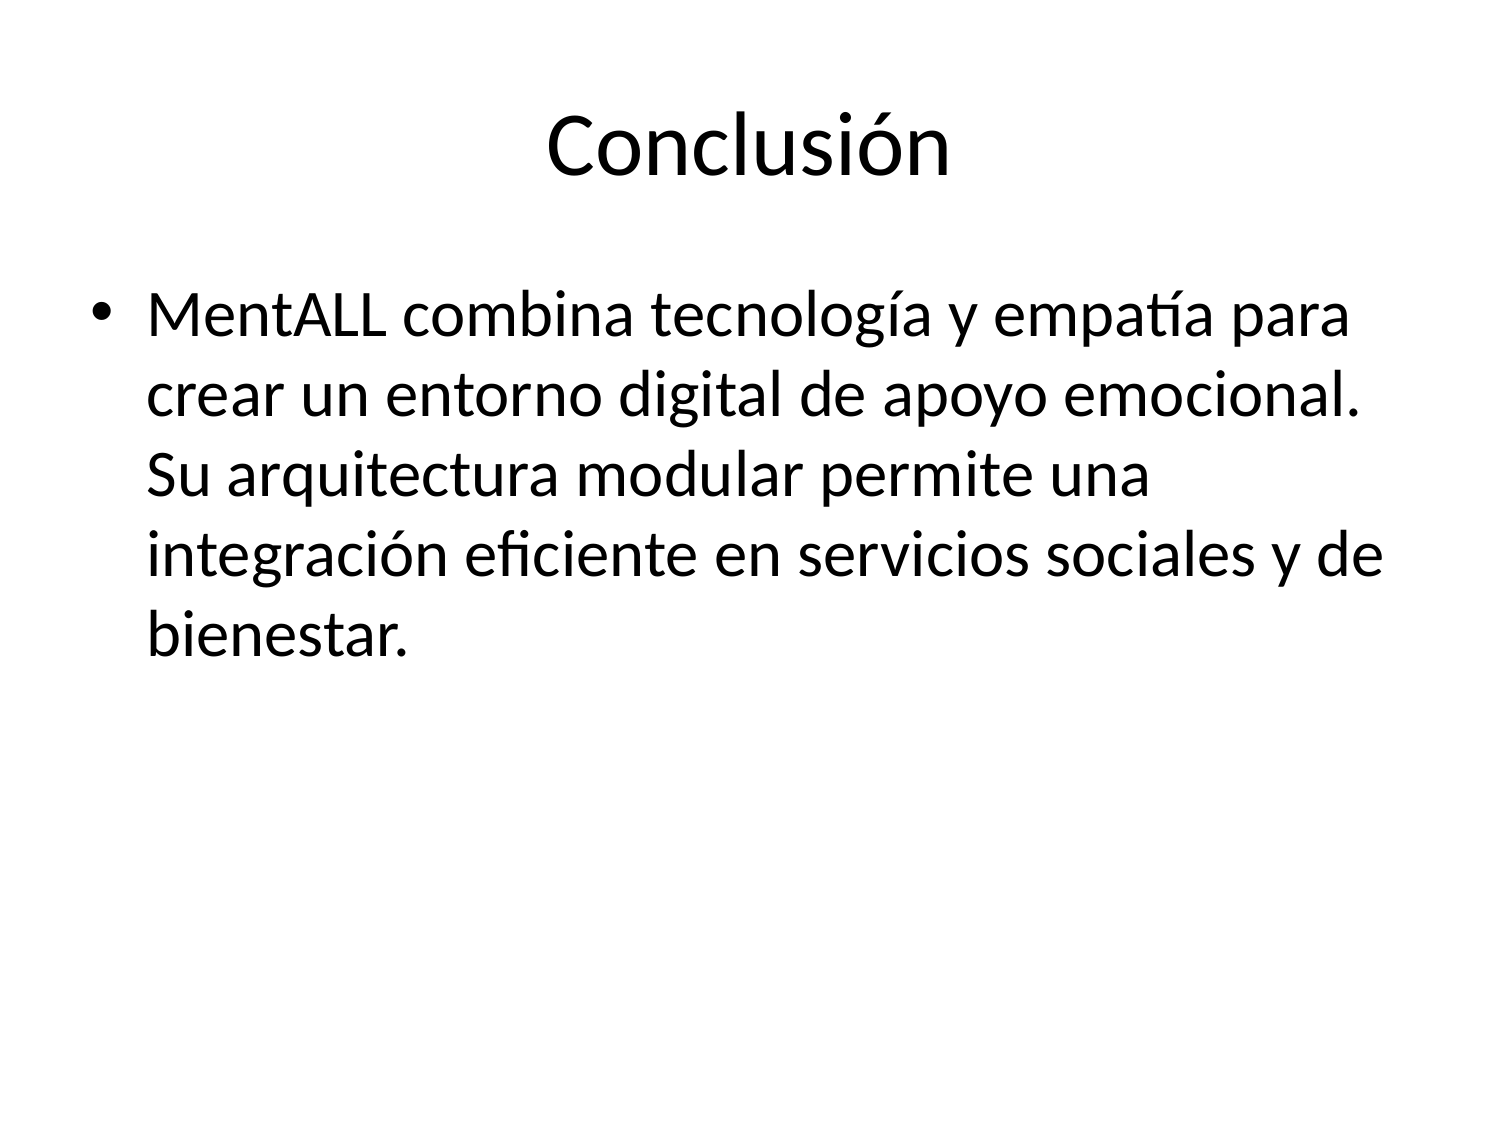

# Conclusión
MentALL combina tecnología y empatía para crear un entorno digital de apoyo emocional. Su arquitectura modular permite una integración eficiente en servicios sociales y de bienestar.